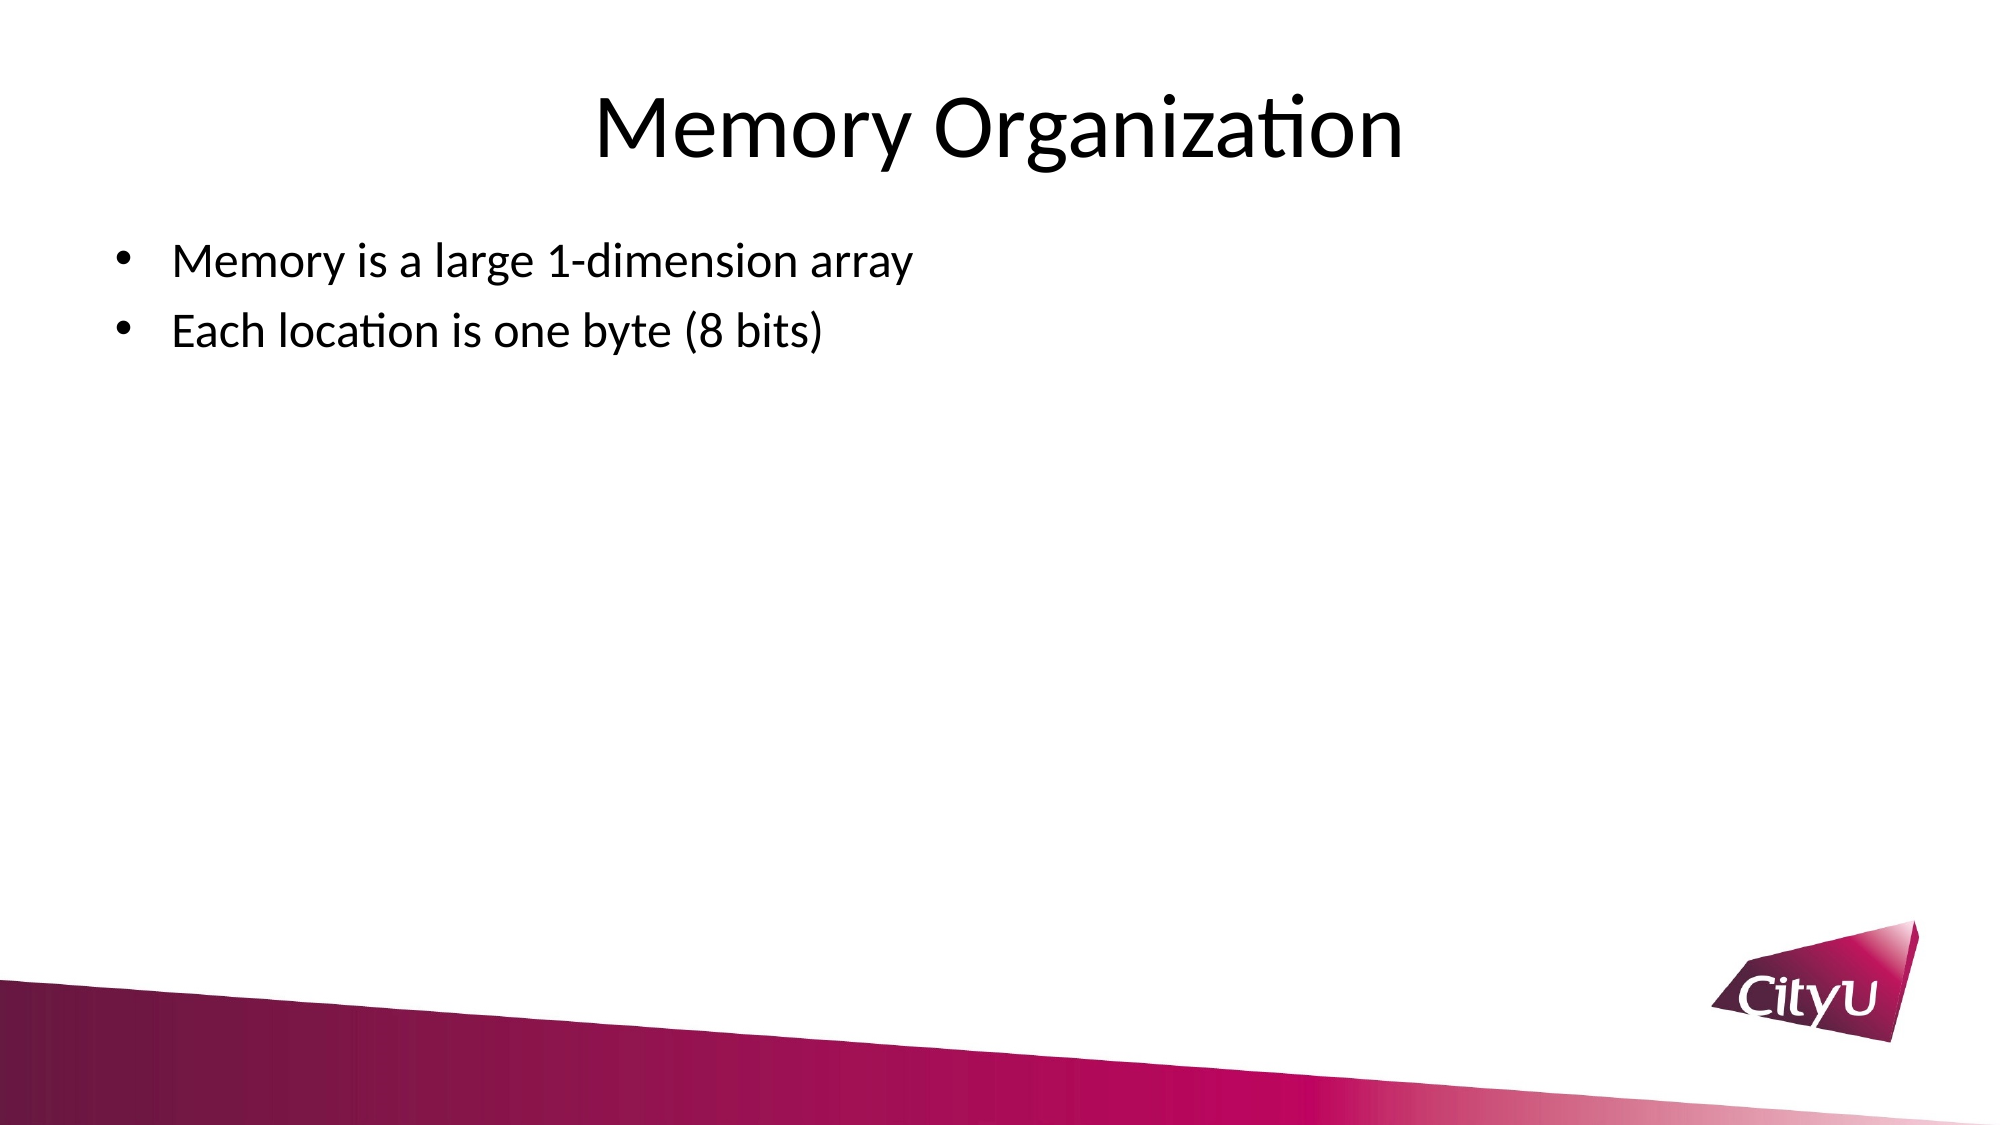

# Memory Organization
Memory is a large 1-dimension array
Each location is one byte (8 bits)
25